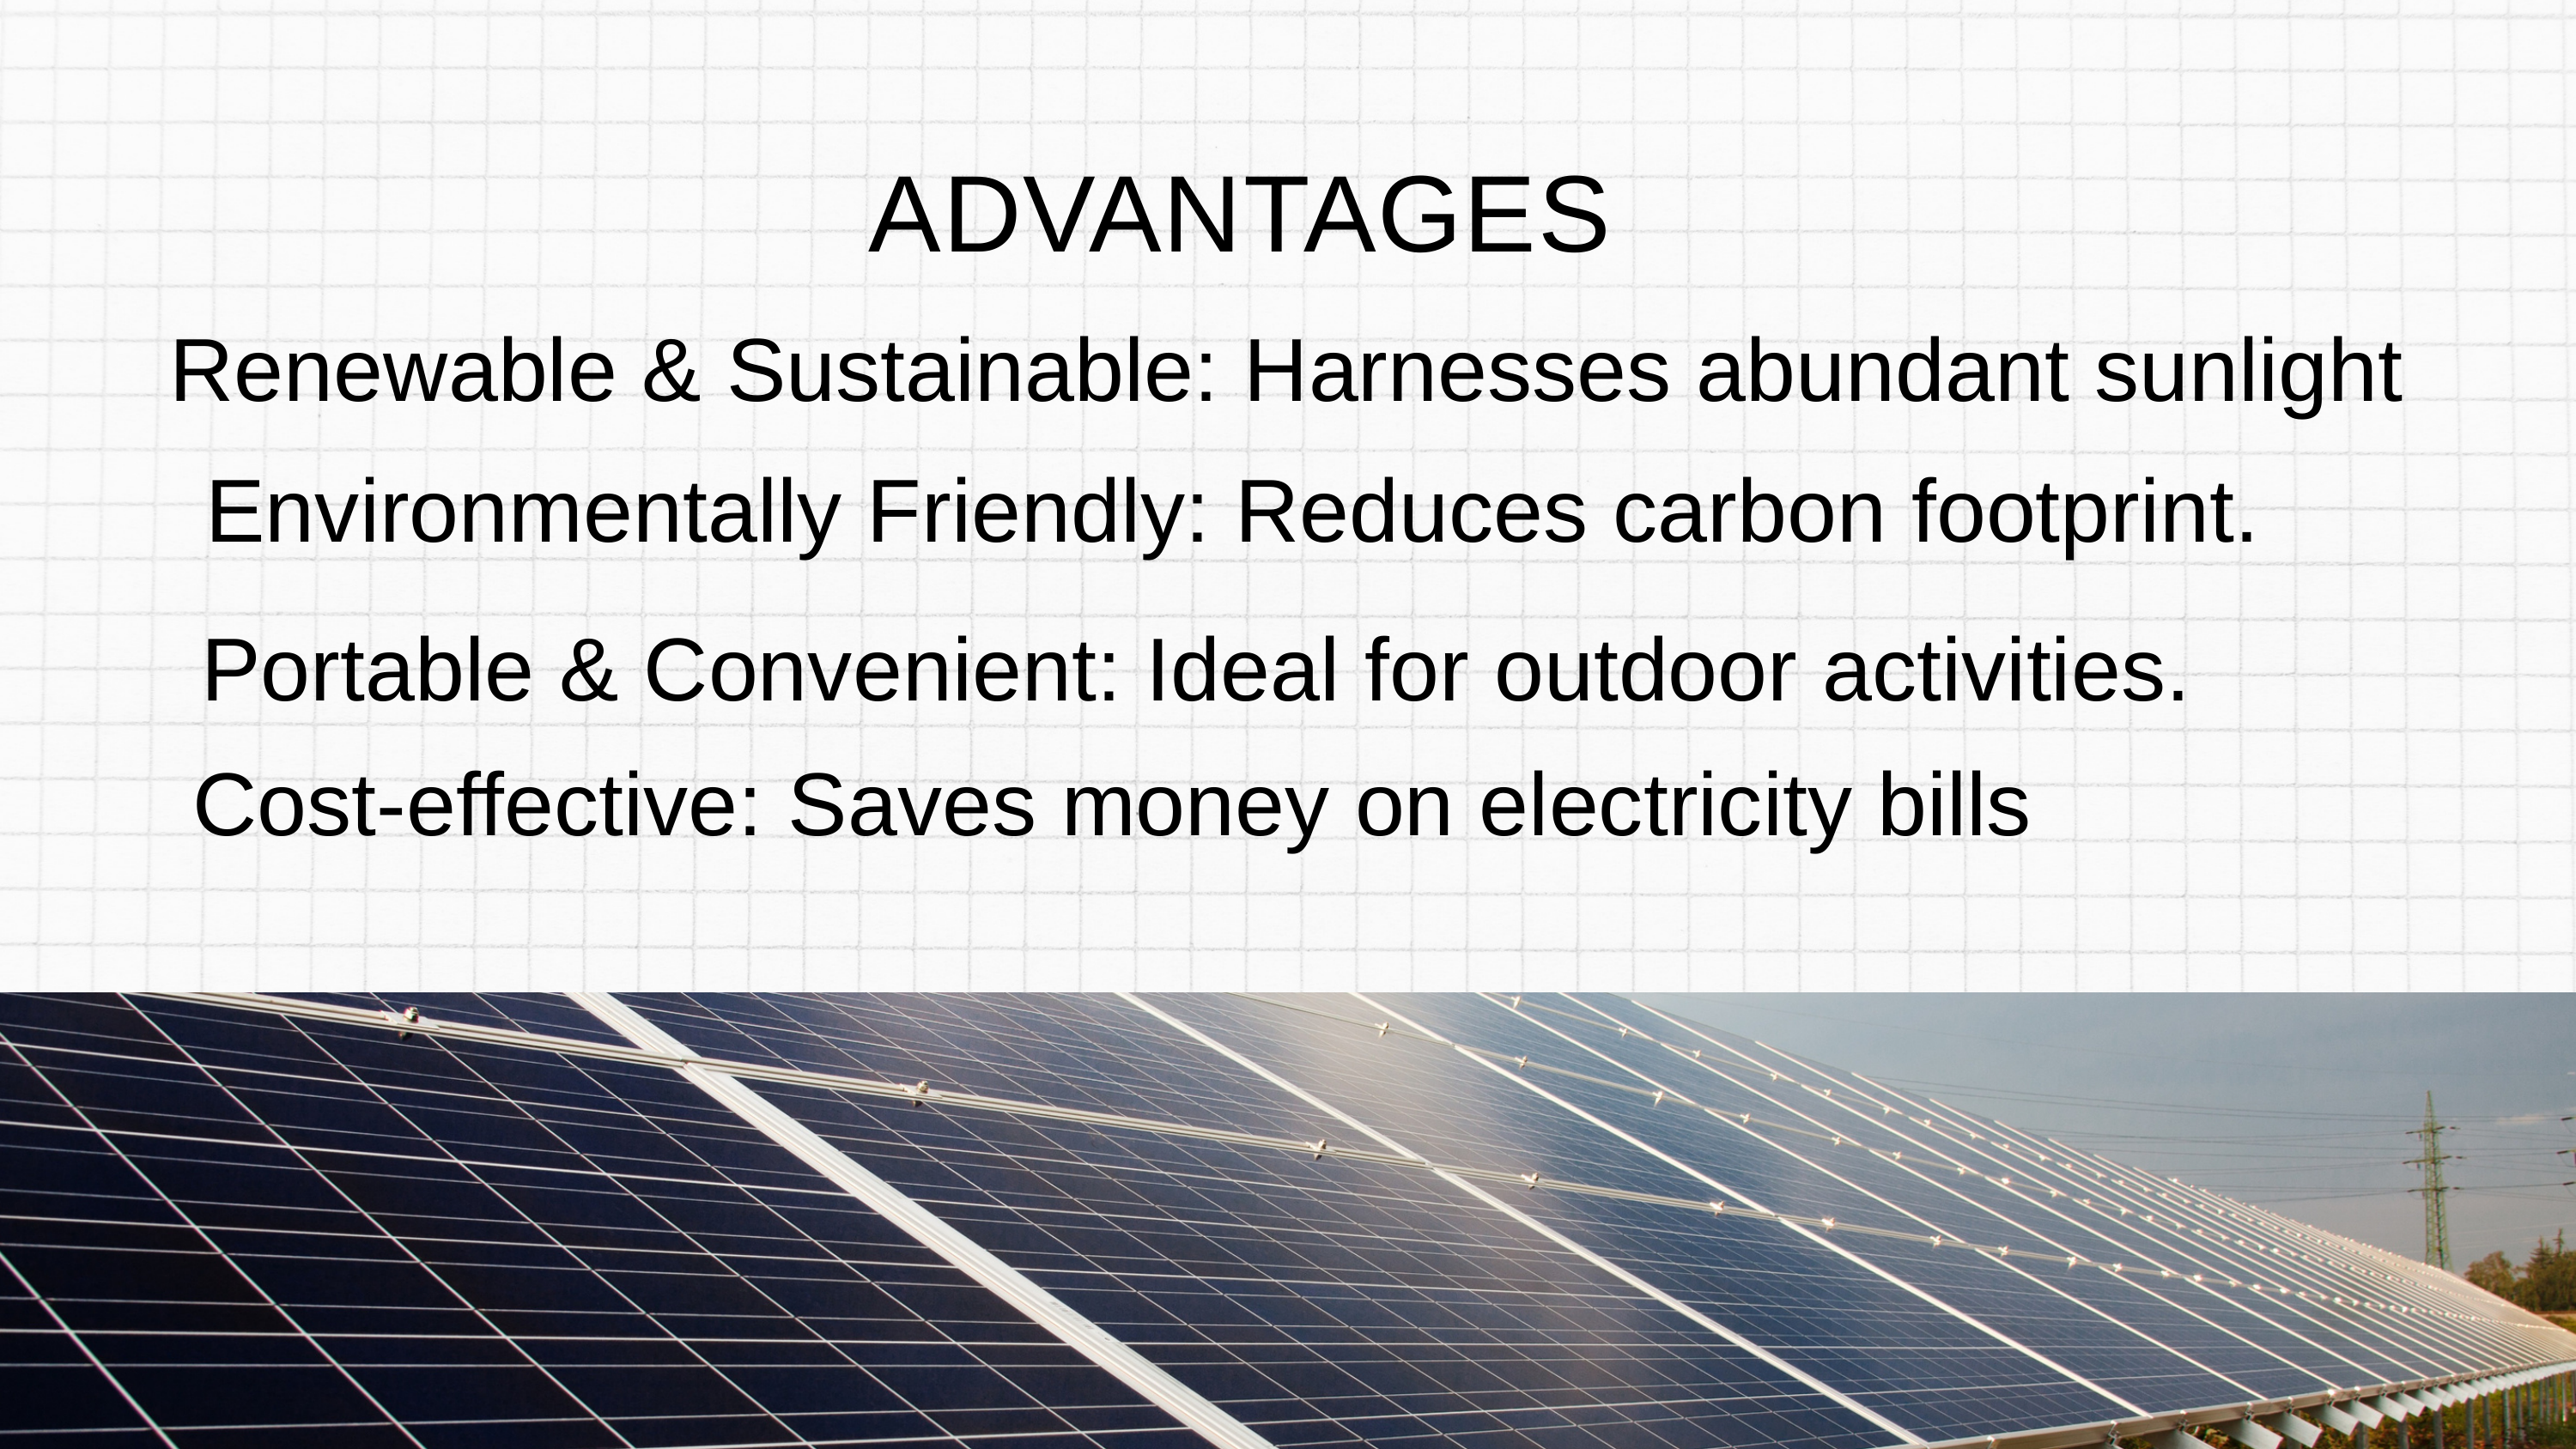

ADVANTAGES
Renewable & Sustainable: Harnesses abundant sunlight
Environmentally Friendly: Reduces carbon footprint.

Portable & Convenient: Ideal for outdoor activities.

Cost-effective: Saves money on electricity bills